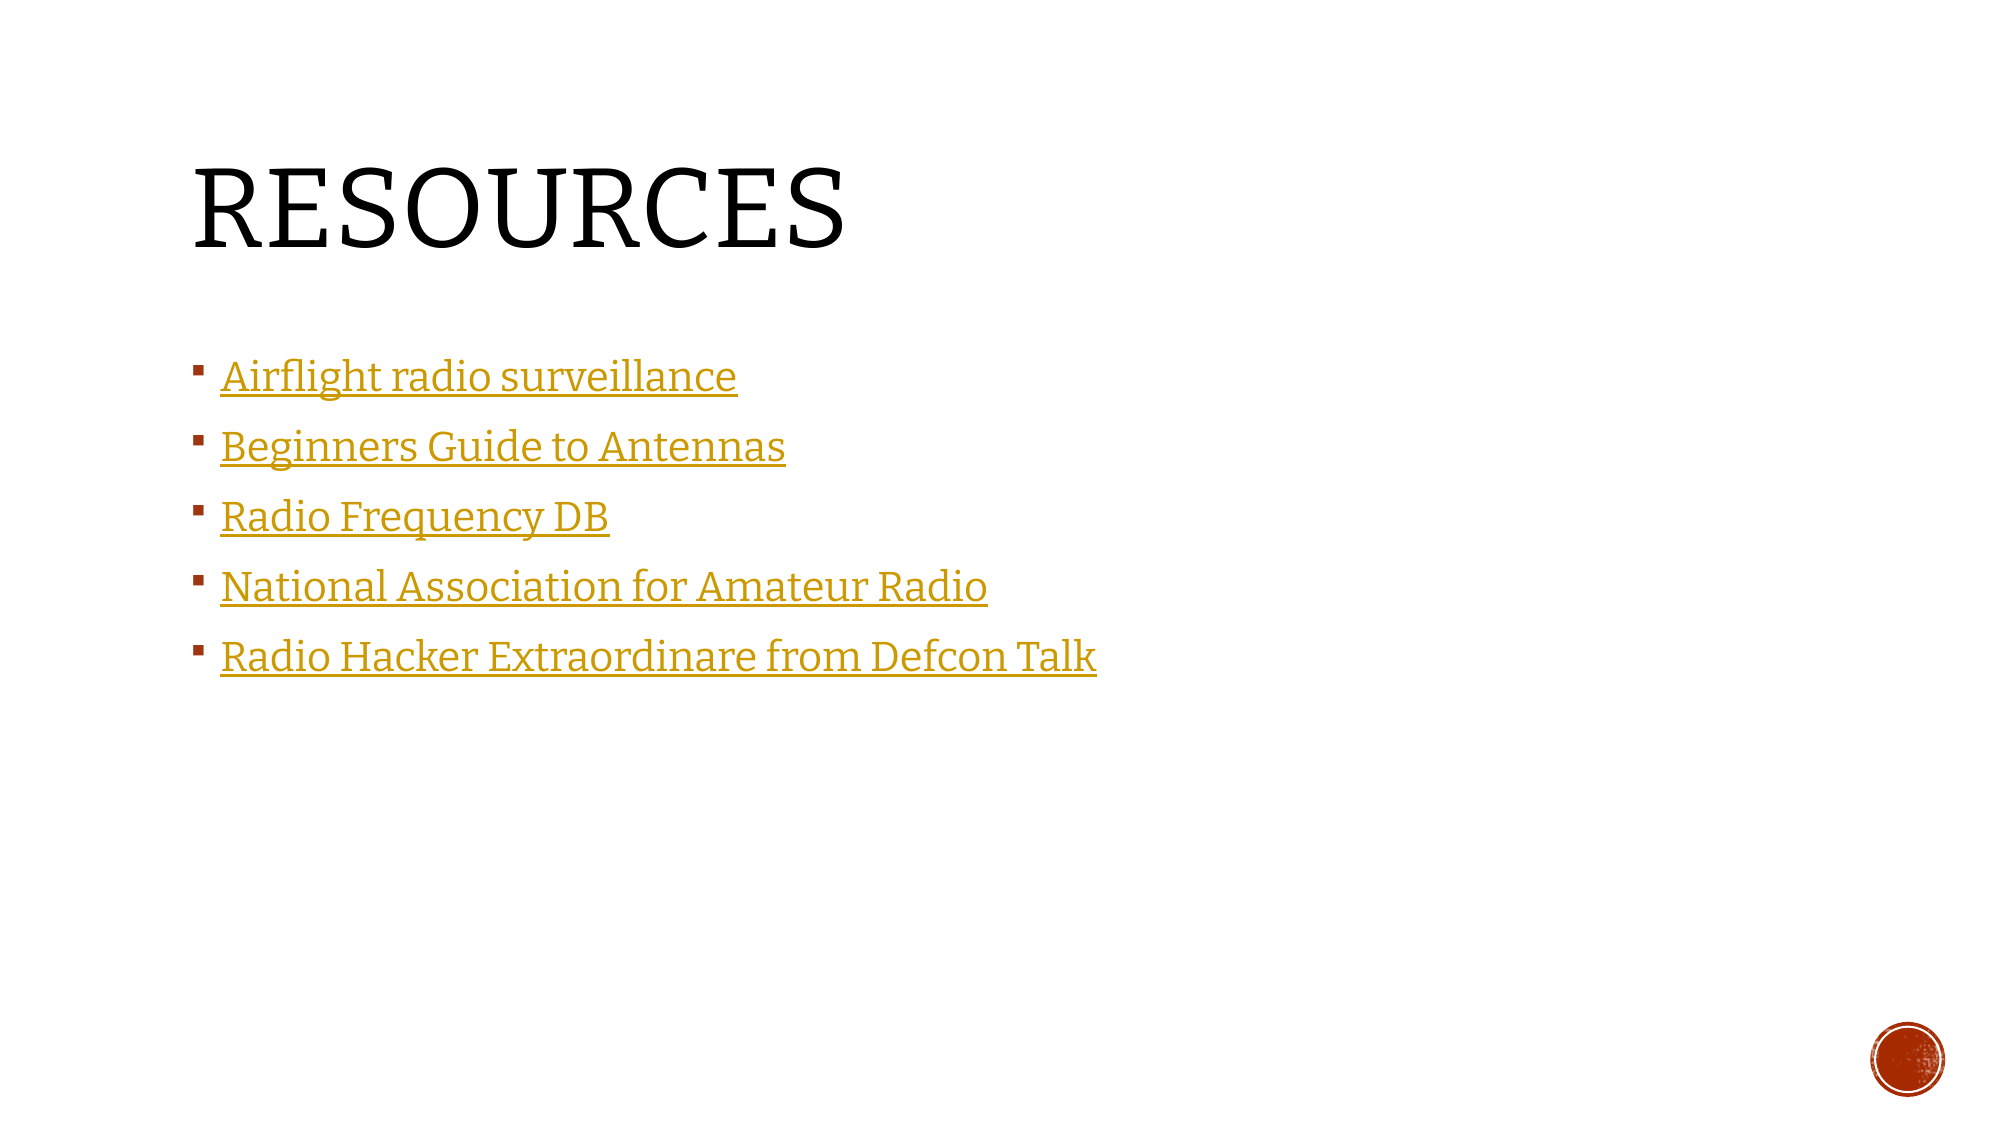

# resources
Airflight radio surveillance
Beginners Guide to Antennas
Radio Frequency DB
National Association for Amateur Radio
Radio Hacker Extraordinare from Defcon Talk